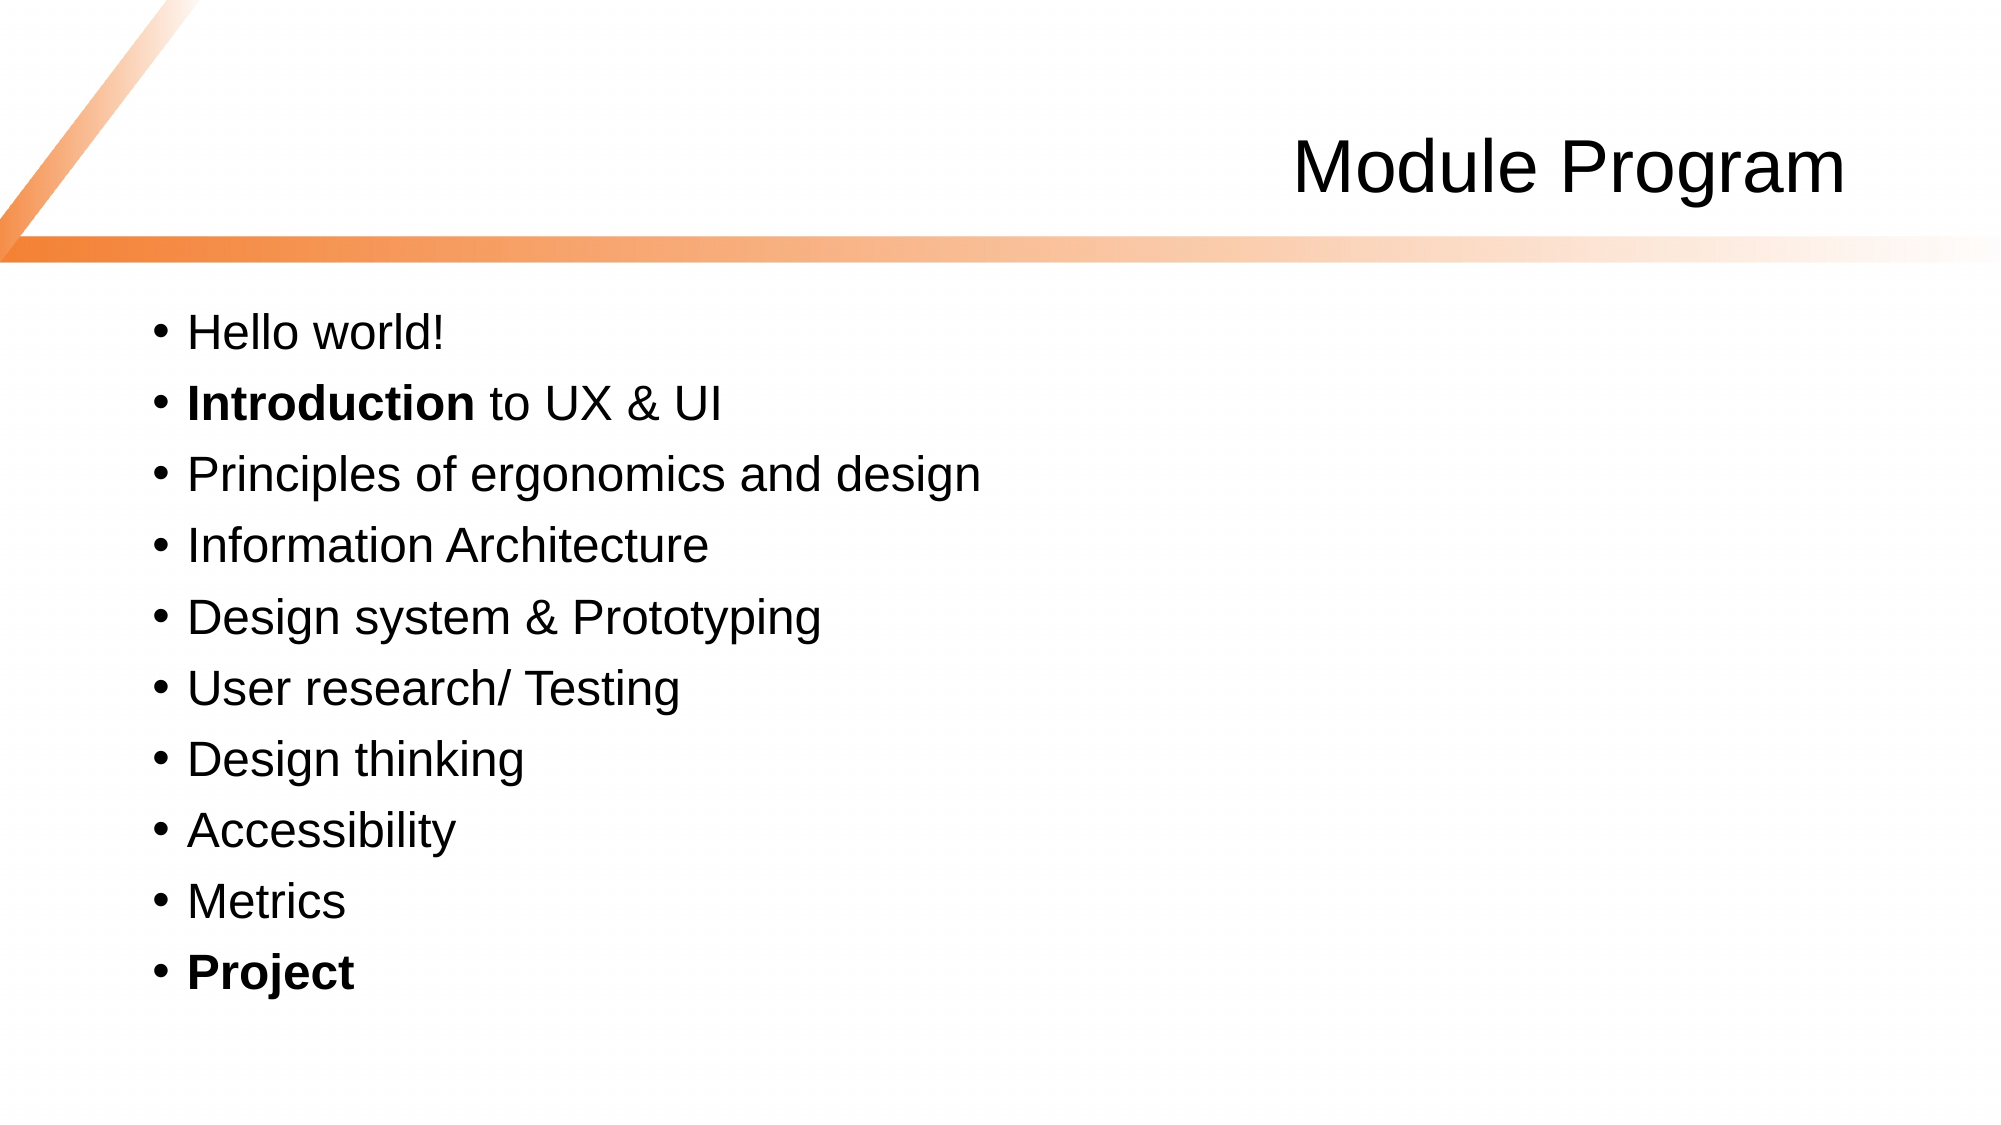

# Module Program
Hello world!
Introduction to UX & UI
Principles of ergonomics and design
Information Architecture
Design system & Prototyping
User research/ Testing
Design thinking
Accessibility
Metrics
Project